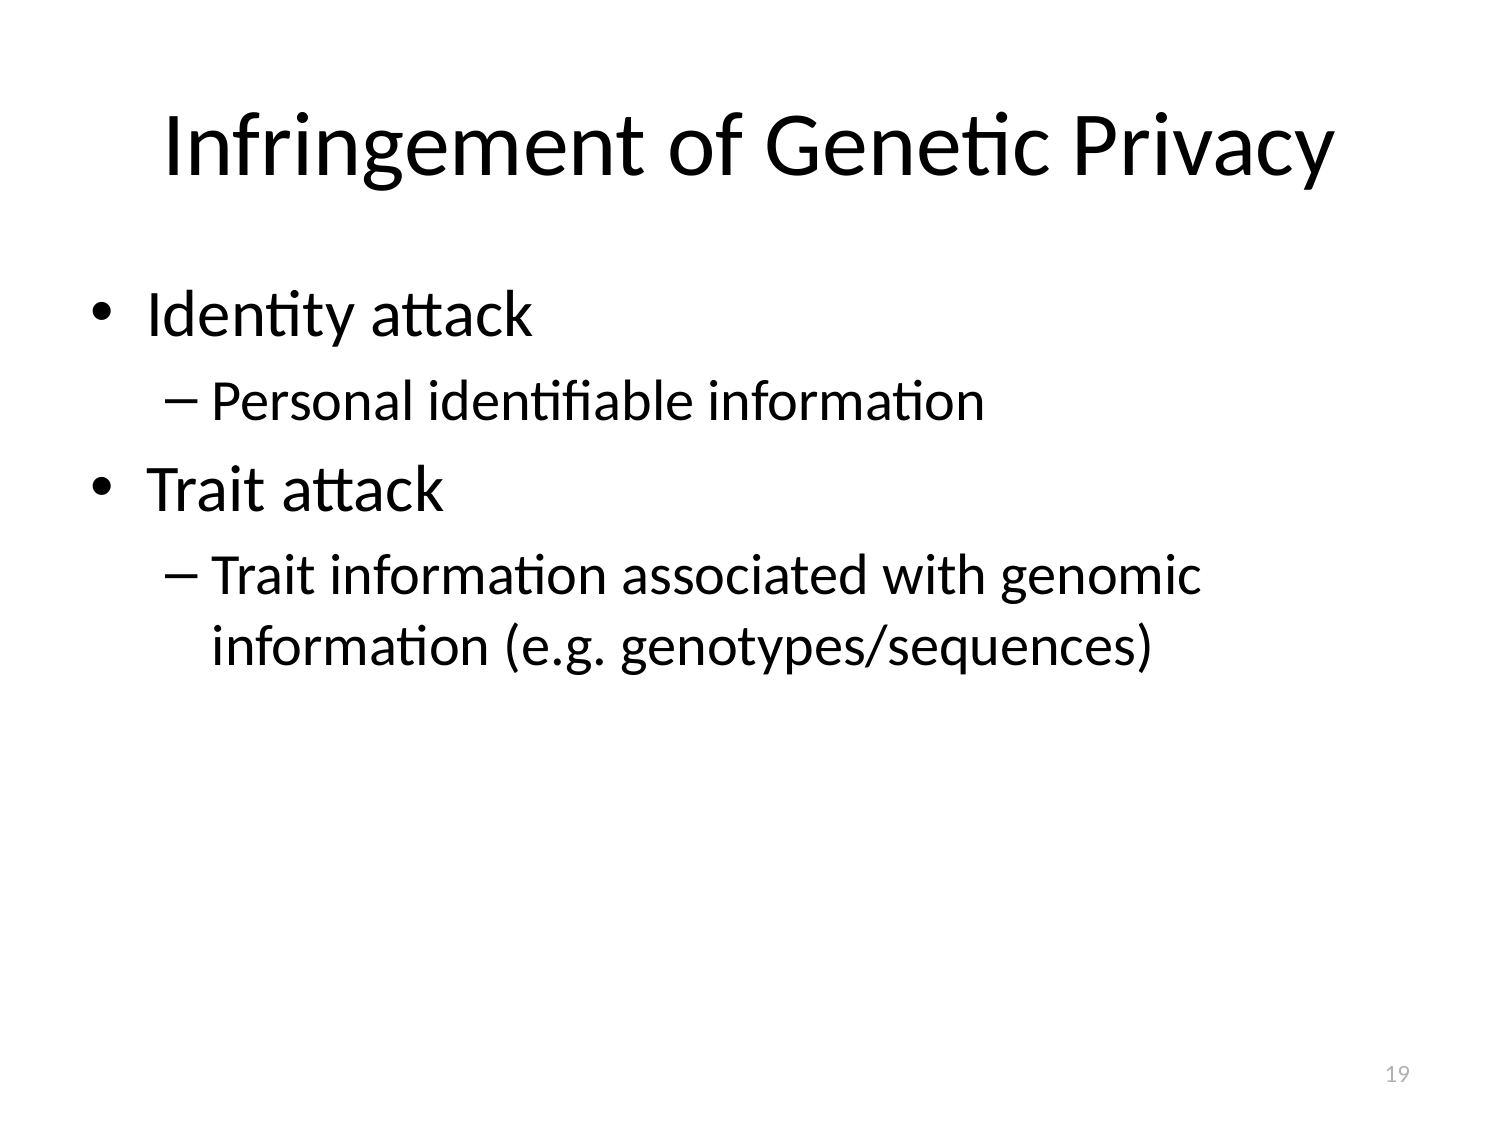

# Infringement of Genetic Privacy
Identity attack
Personal identifiable information
Trait attack
Trait information associated with genomic information (e.g. genotypes/sequences)
19